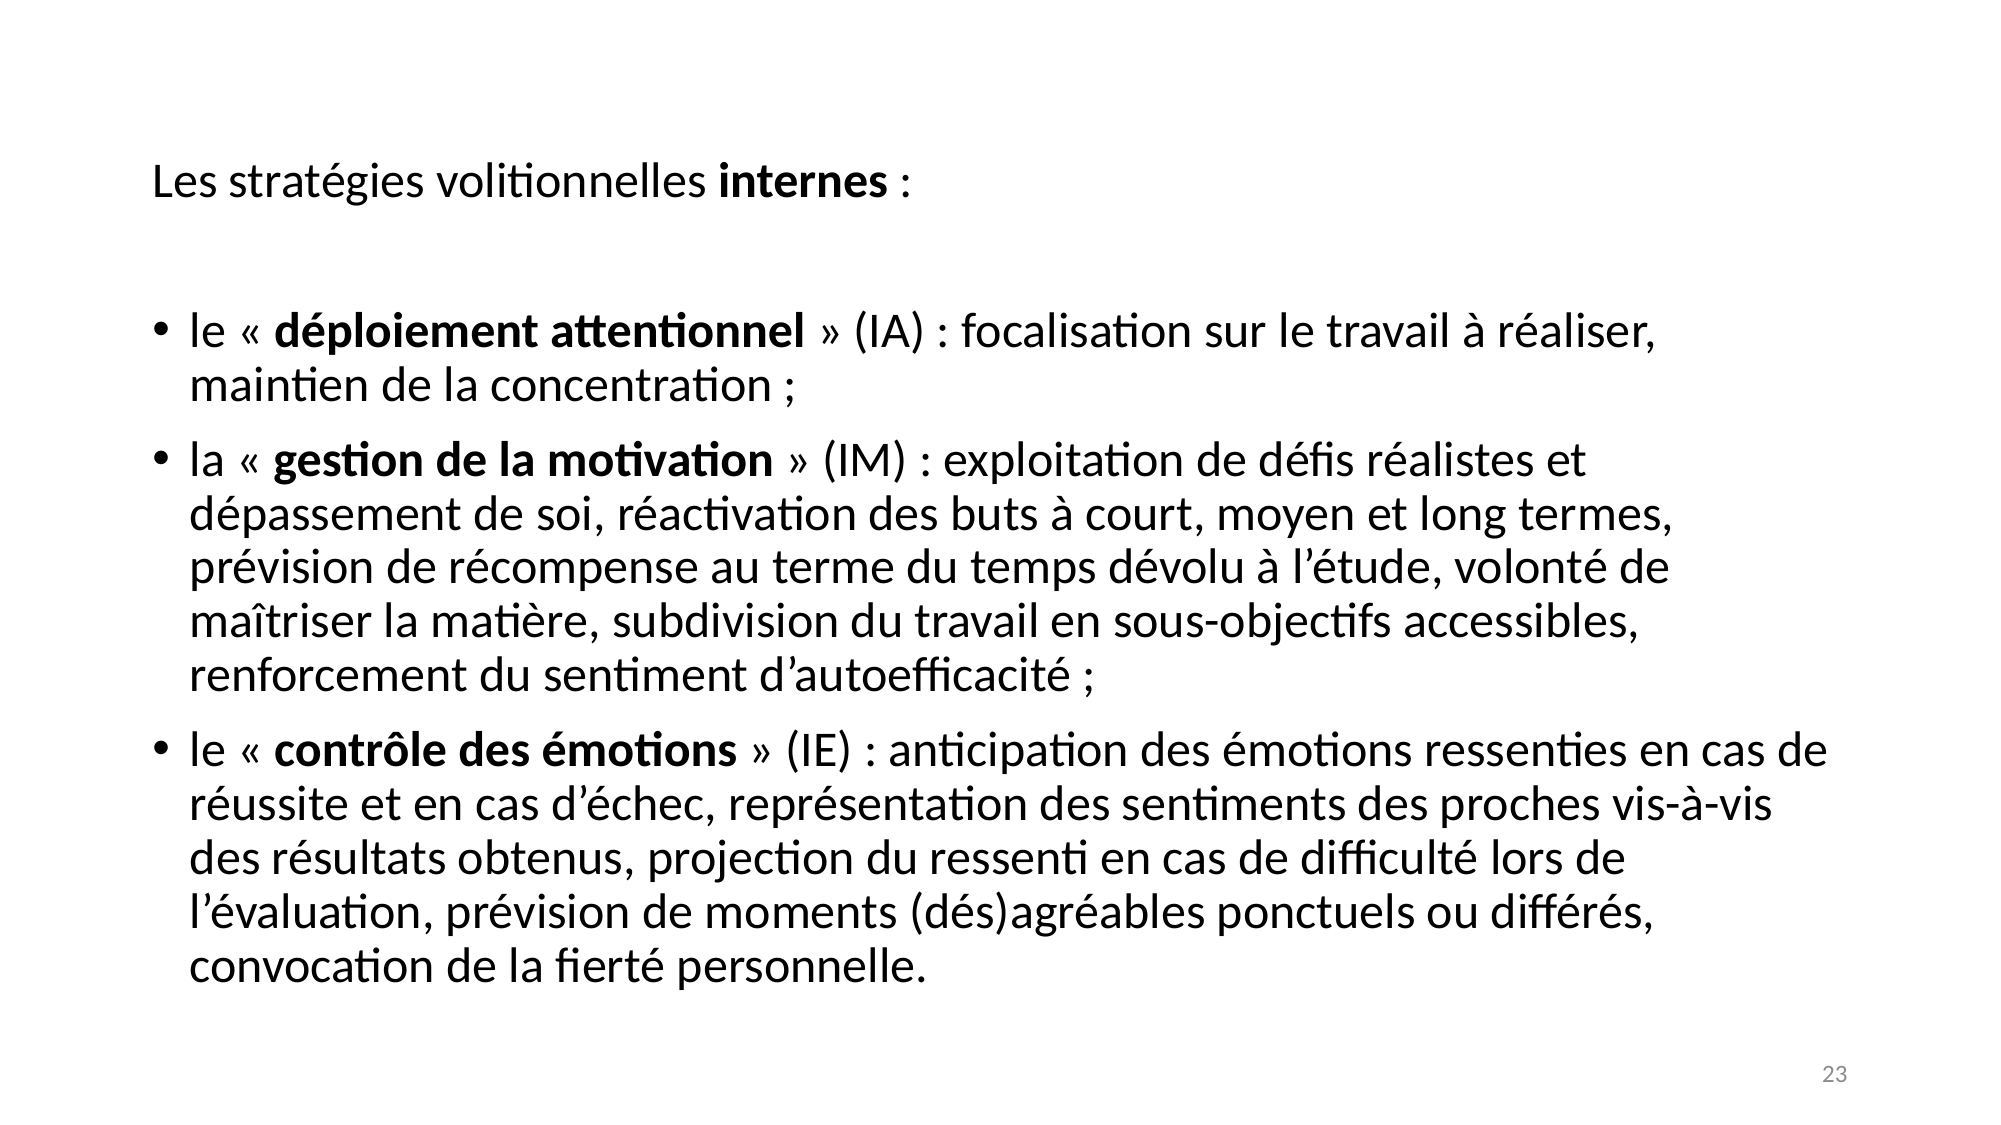

Les stratégies volitionnelles internes :

le « déploiement attentionnel » (IA) : focalisation sur le travail à réaliser, maintien de la concentration ;
la « gestion de la motivation » (IM) : exploitation de défis réalistes et dépassement de soi, réactivation des buts à court, moyen et long termes, prévision de récompense au terme du temps dévolu à l’étude, volonté de maîtriser la matière, subdivision du travail en sous-objectifs accessibles, renforcement du sentiment d’autoefficacité ;
le « contrôle des émotions » (IE) : anticipation des émotions ressenties en cas de réussite et en cas d’échec, représentation des sentiments des proches vis-à-vis des résultats obtenus, projection du ressenti en cas de difficulté lors de l’évaluation, prévision de moments (dés)agréables ponctuels ou différés, convocation de la fierté personnelle.
23